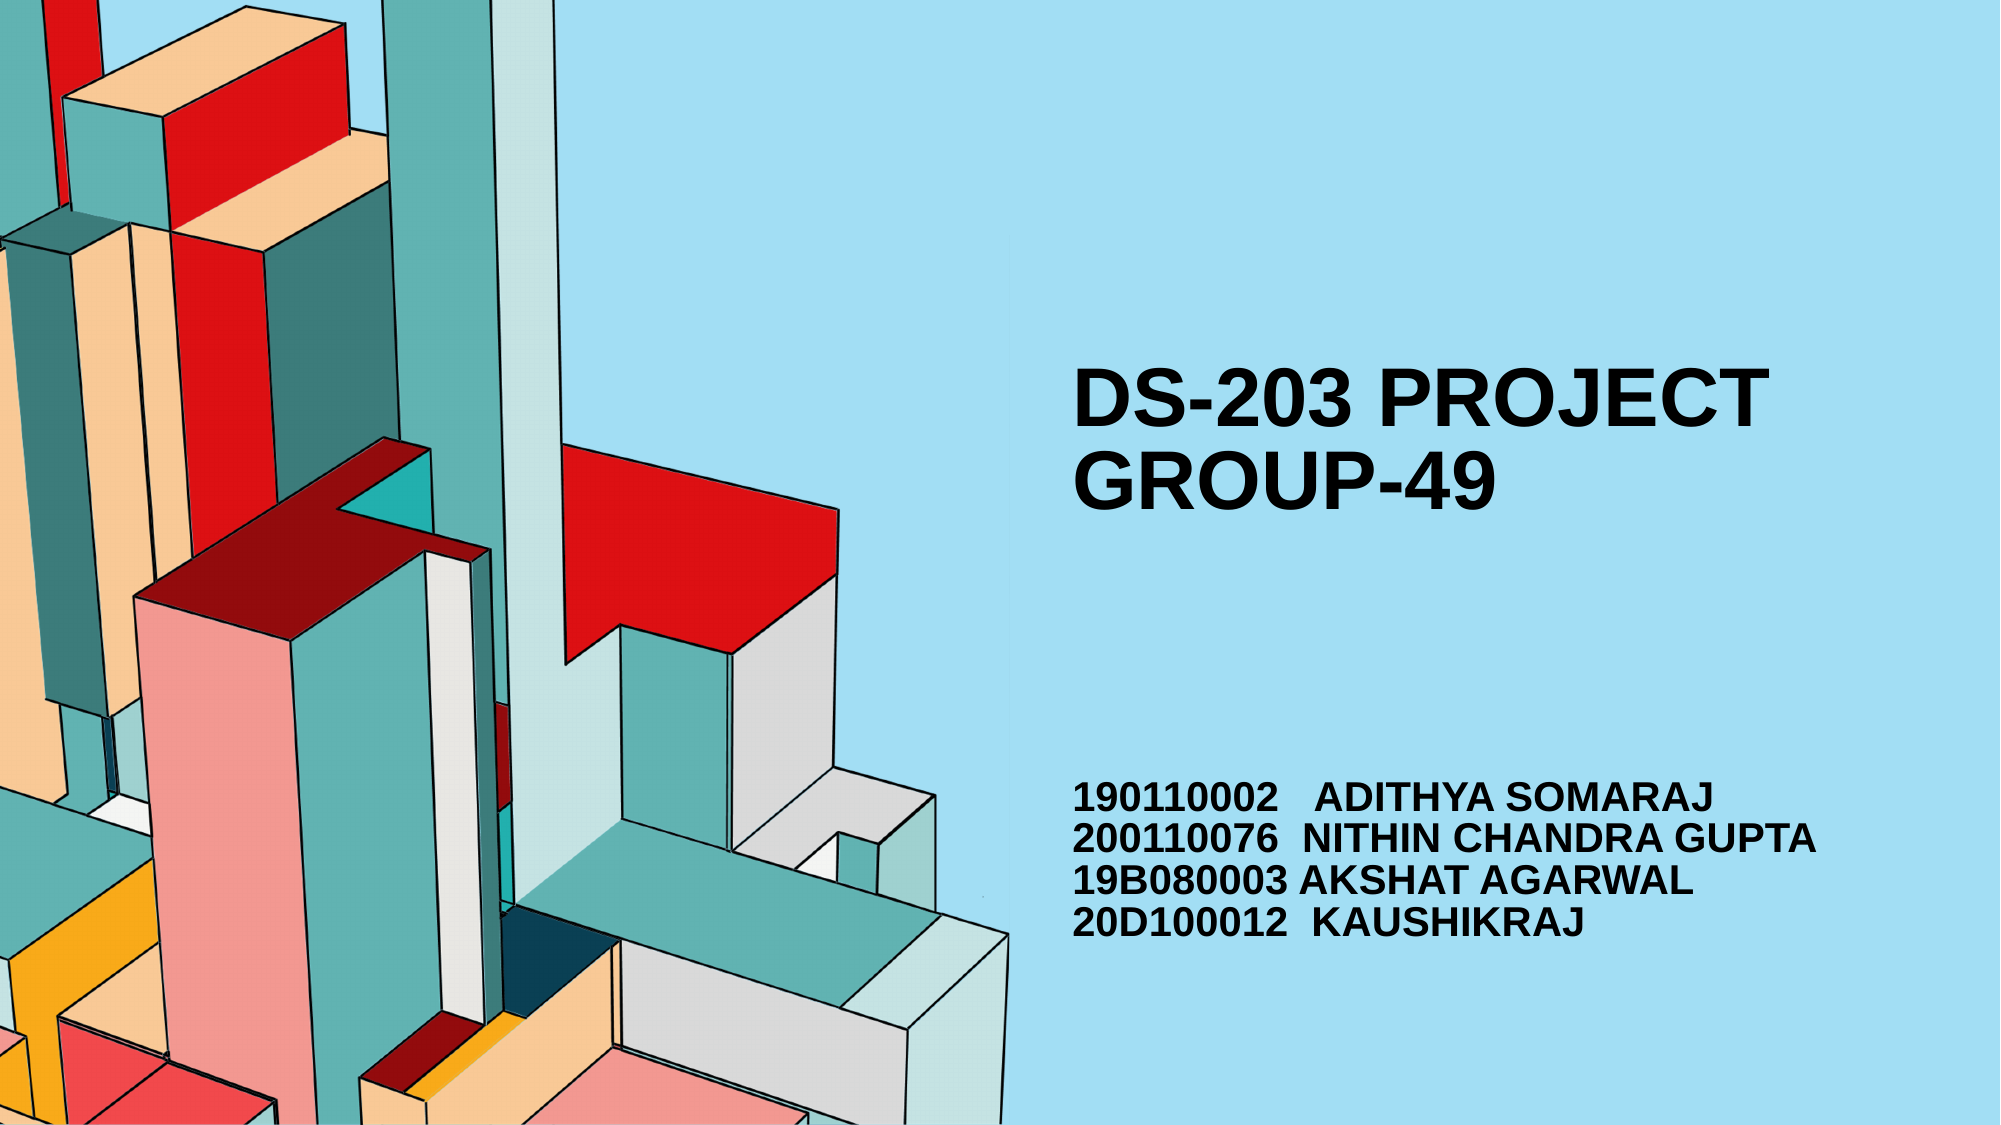

# DS-203 Project Group-49 190110002   Adithya Somaraj 200110076  Nithin Chandra gupta 19b080003 Akshat agarwal 20D100012  Kaushikraj